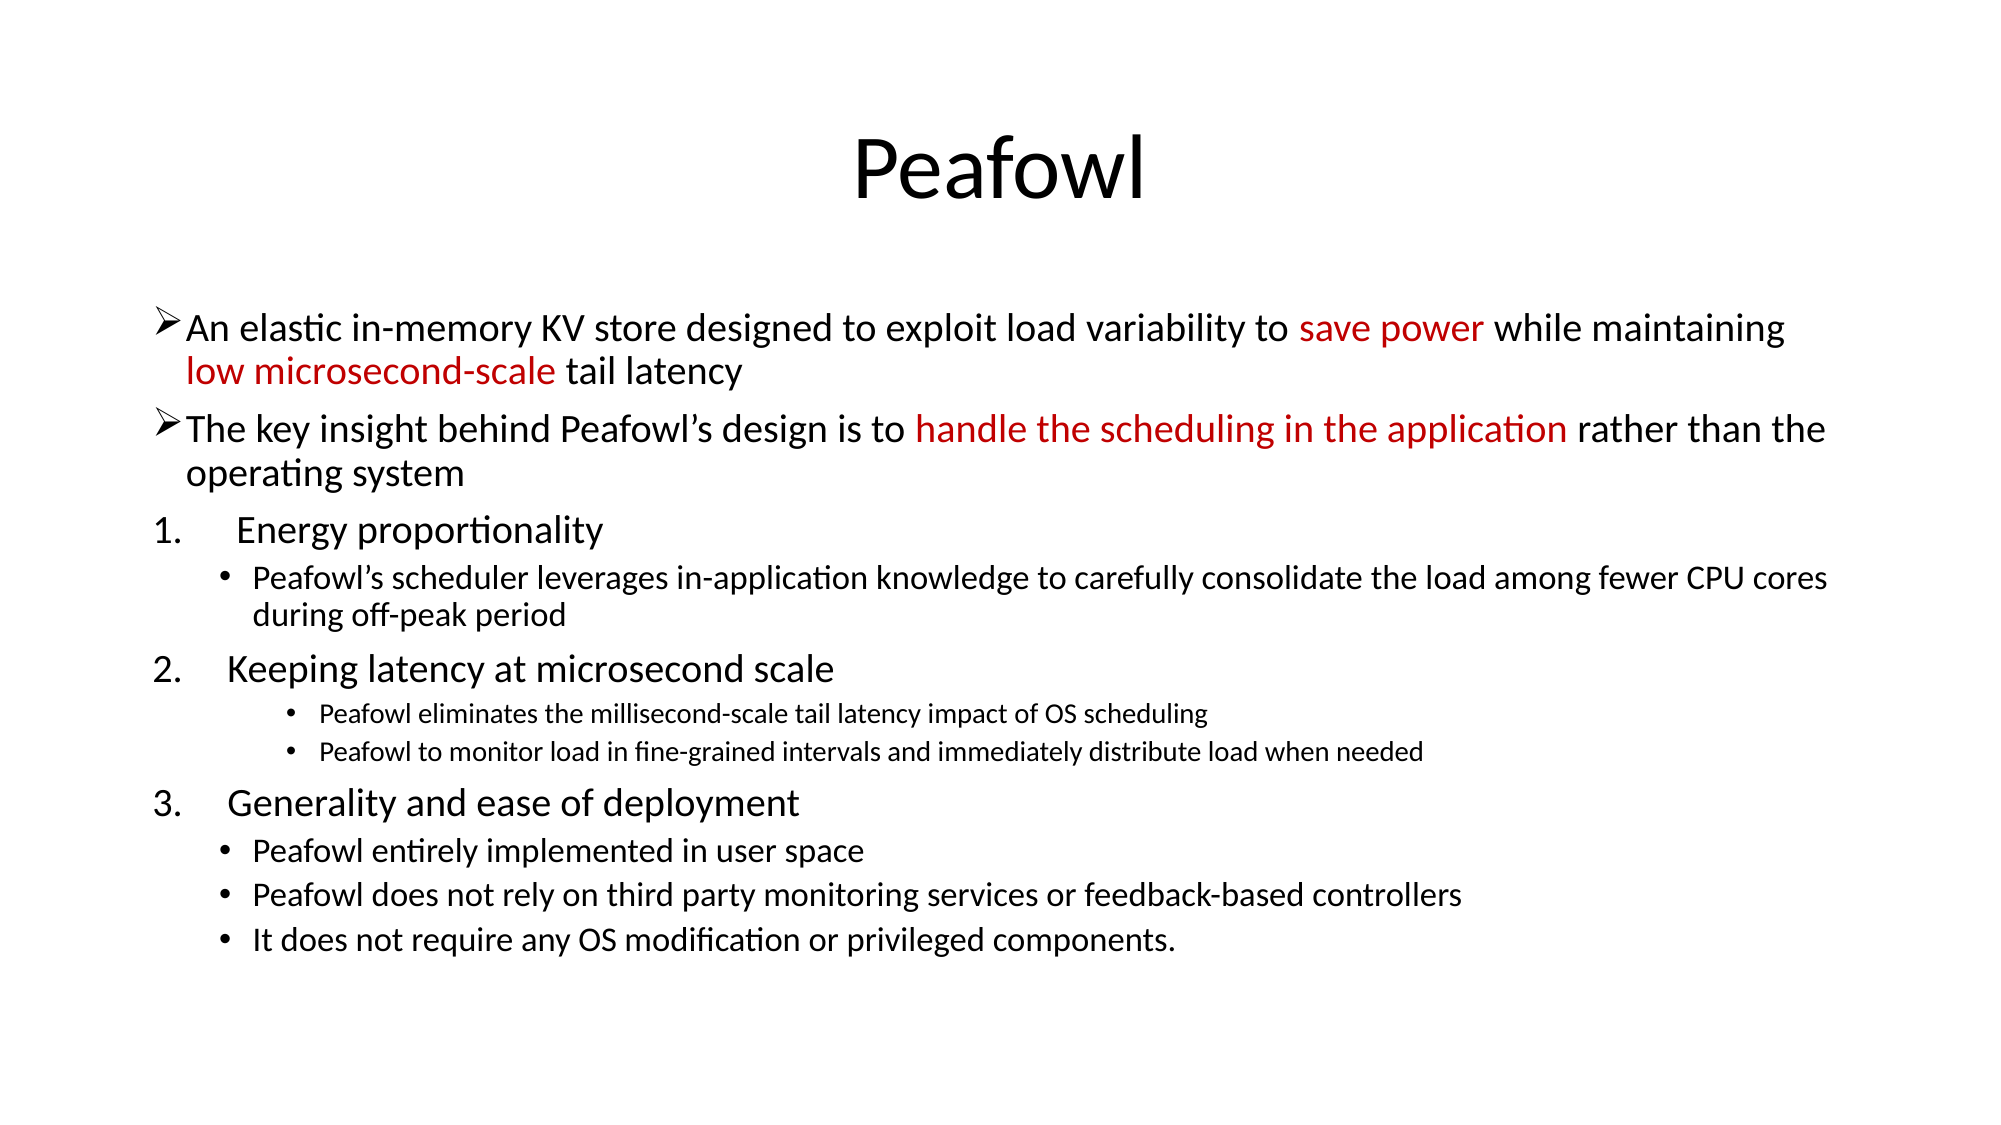

# Peafowl
An elastic in-memory KV store designed to exploit load variability to save power while maintaining low microsecond-scale tail latency
The key insight behind Peafowl’s design is to handle the scheduling in the application rather than the operating system
 Energy proportionality
Peafowl’s scheduler leverages in-application knowledge to carefully consolidate the load among fewer CPU cores during off-peak period
Keeping latency at microsecond scale
Peafowl eliminates the millisecond-scale tail latency impact of OS scheduling
Peafowl to monitor load in fine-grained intervals and immediately distribute load when needed
Generality and ease of deployment
Peafowl entirely implemented in user space
Peafowl does not rely on third party monitoring services or feedback-based controllers
It does not require any OS modification or privileged components.